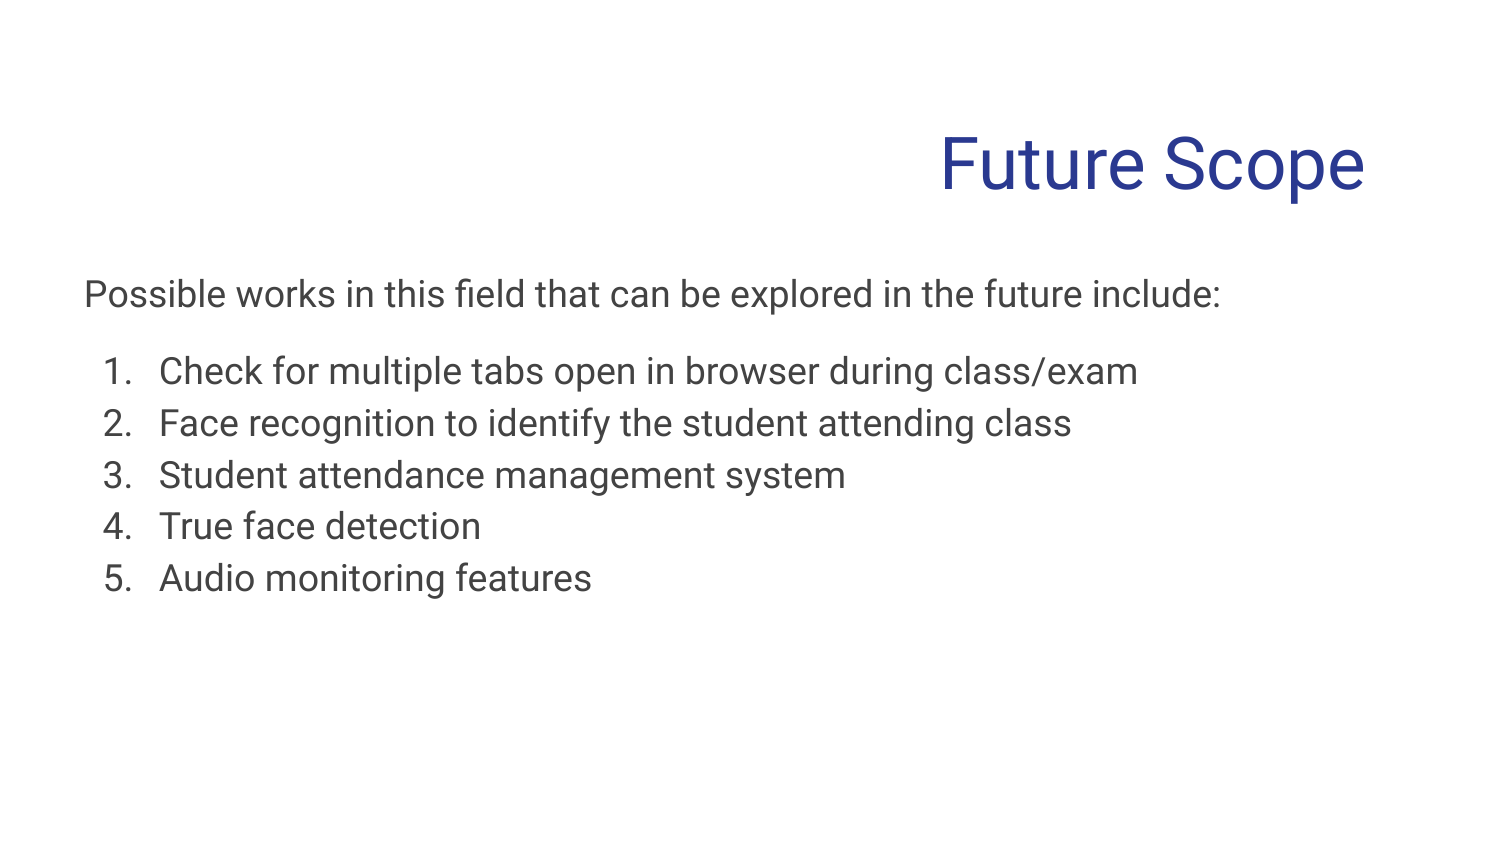

# Future Scope
Possible works in this field that can be explored in the future include:
Check for multiple tabs open in browser during class/exam
Face recognition to identify the student attending class
Student attendance management system
True face detection
Audio monitoring features